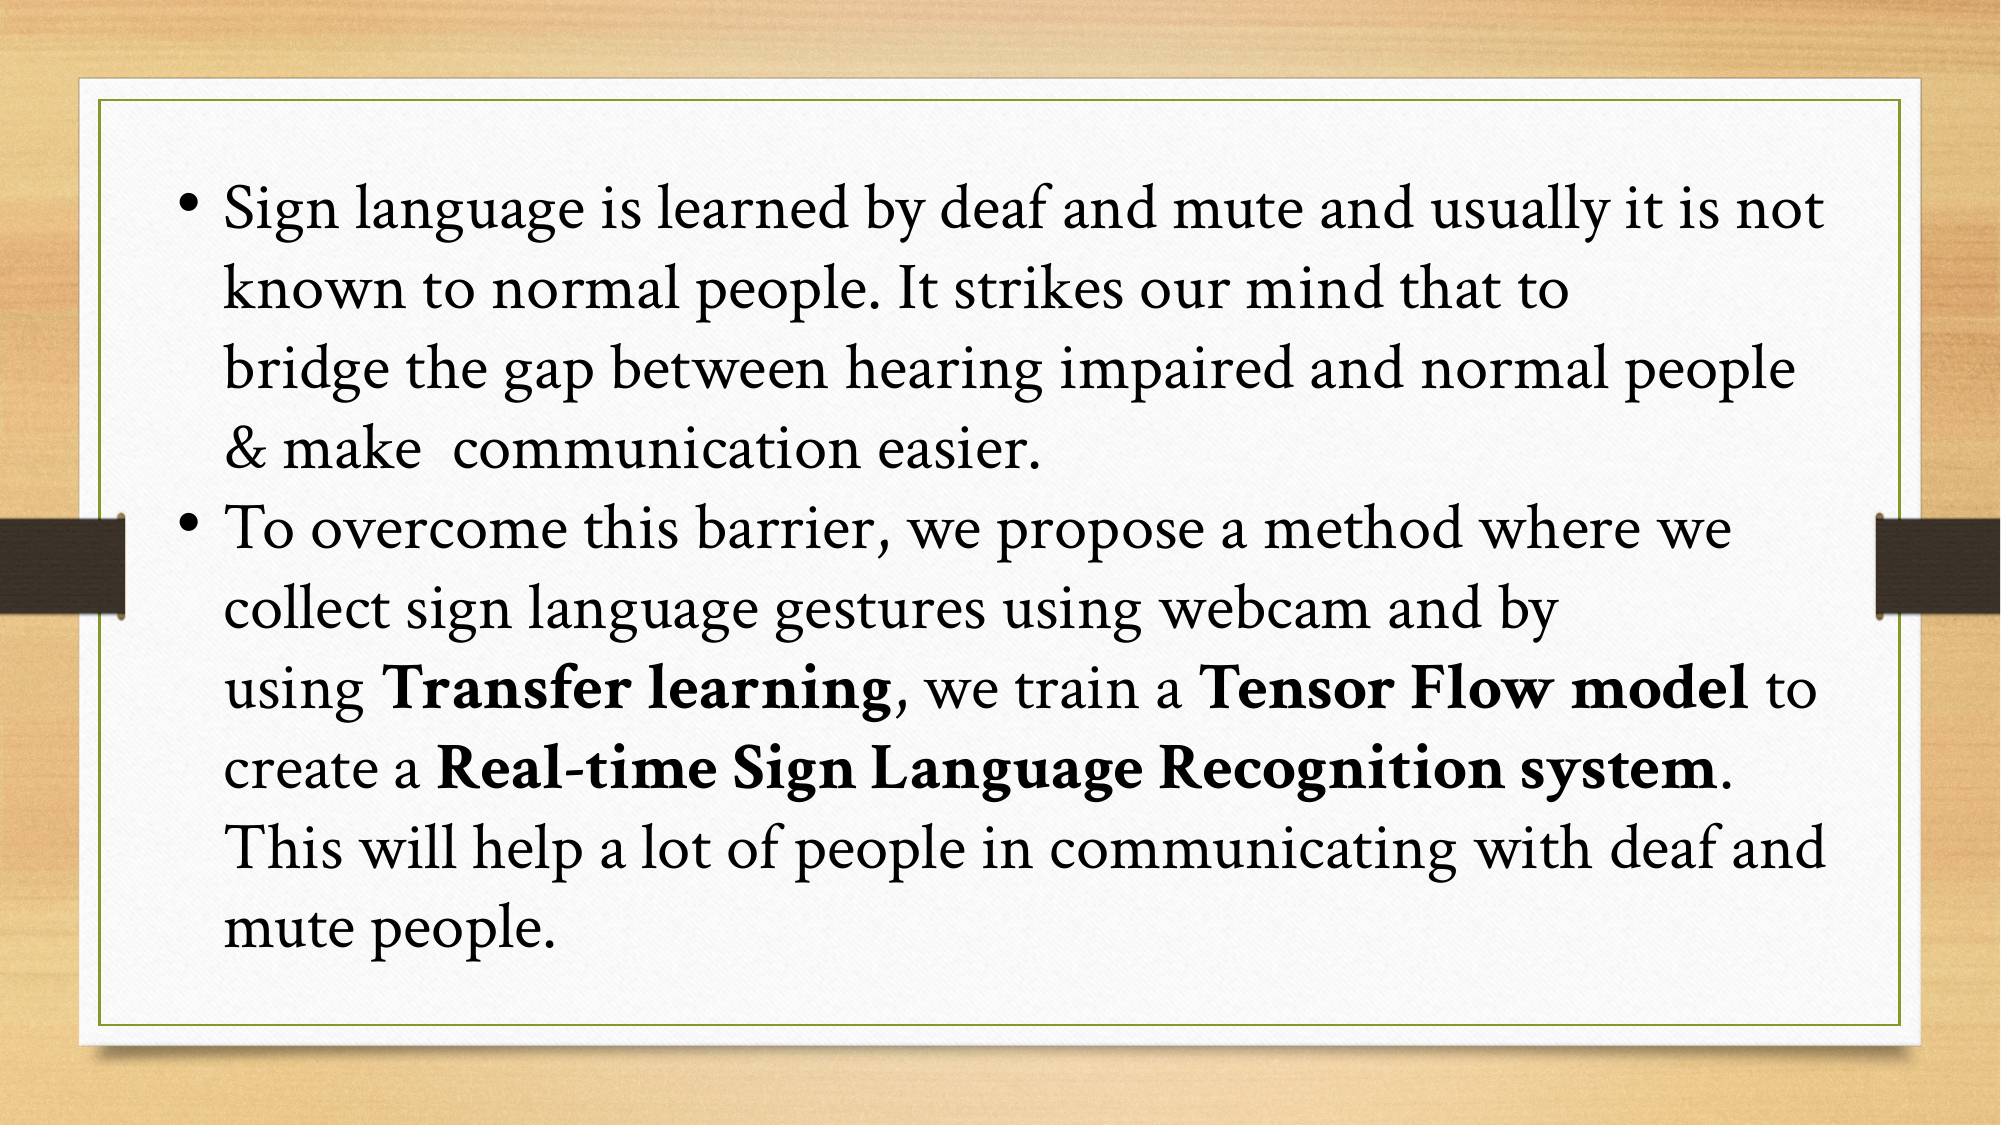

Sign language is learned by deaf and mute and usually it is not known to normal people. It strikes our mind that to bridge the gap between hearing impaired and normal people & make  communication easier.
To overcome this barrier, we propose a method where we collect sign language gestures using webcam and by using Transfer learning, we train a Tensor Flow model to create a Real-time Sign Language Recognition system. This will help a lot of people in communicating with deaf and mute people.